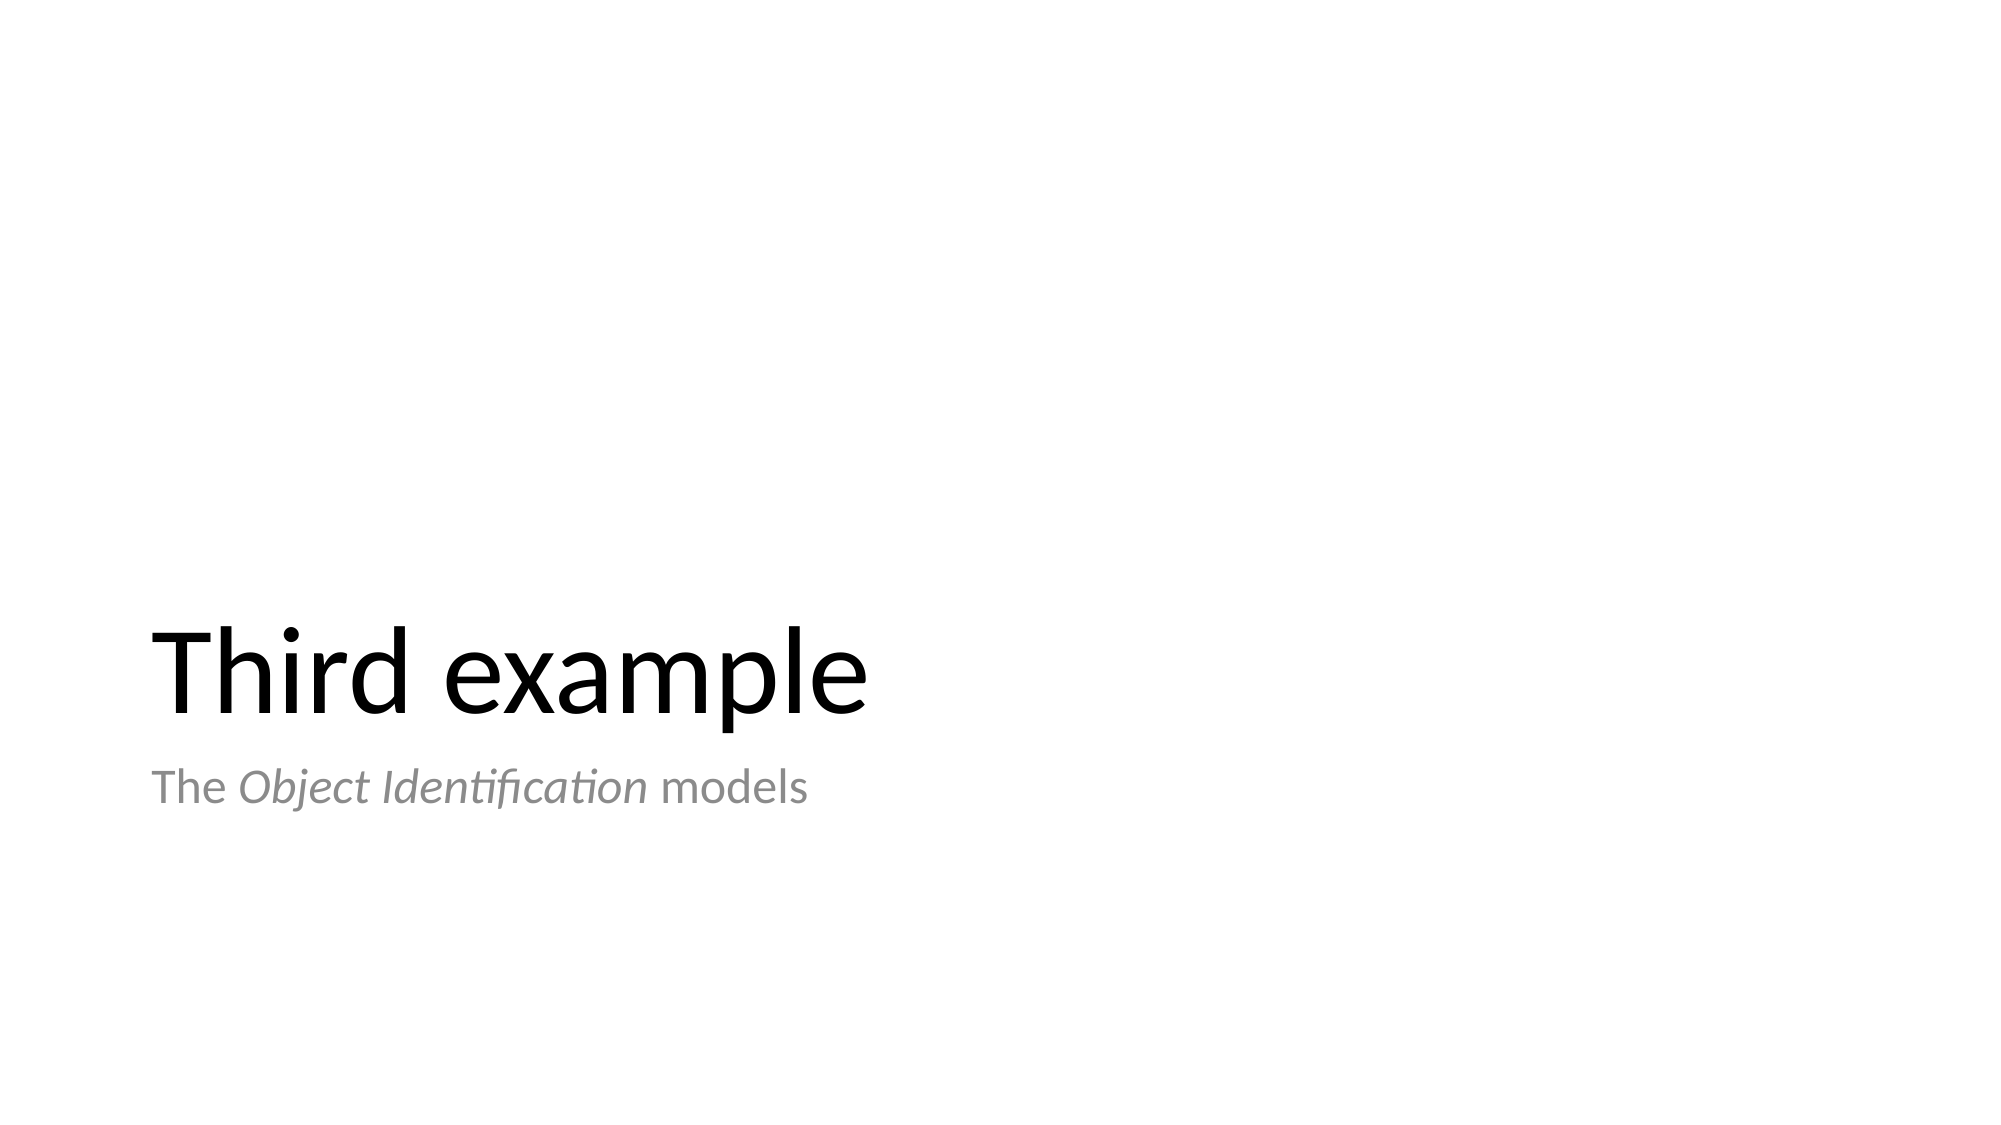

# Third example
The Object Identification models